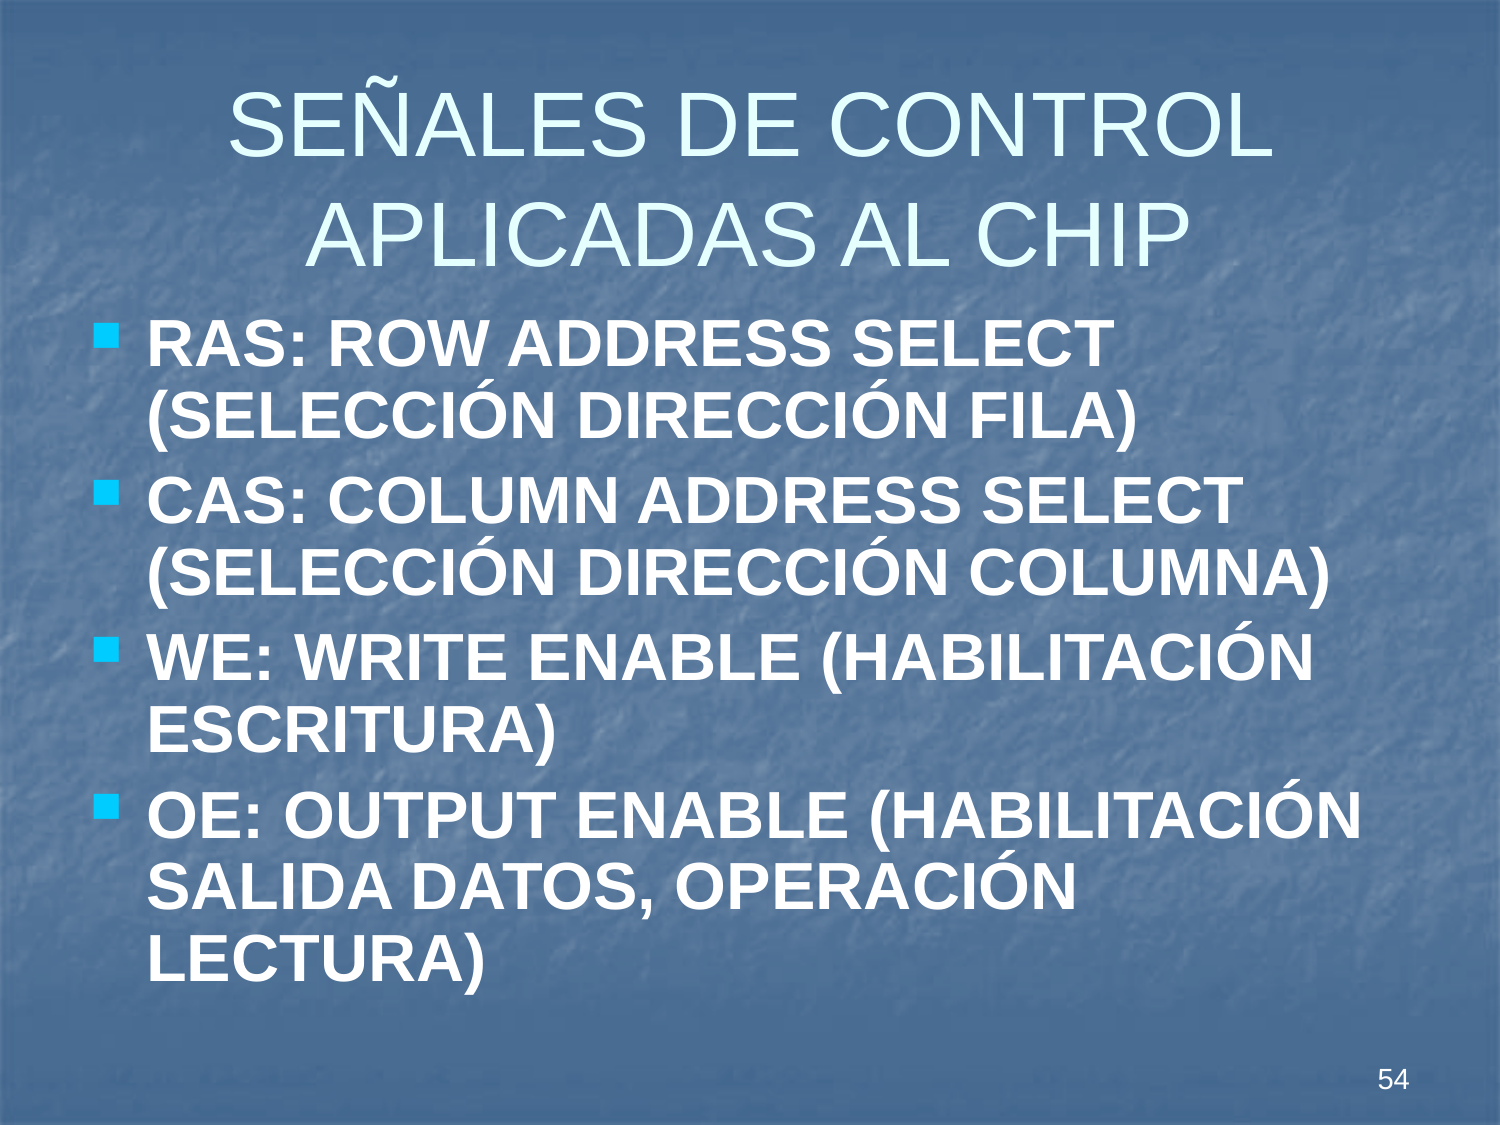

# SEÑALES DE CONTROL APLICADAS AL CHIP

RAS: ROW ADDRESS SELECT (SELECCIÓN DIRECCIÓN FILA)
CAS: COLUMN ADDRESS SELECT (SELECCIÓN DIRECCIÓN COLUMNA)
WE: WRITE ENABLE (HABILITACIÓN ESCRITURA)
OE: OUTPUT ENABLE (HABILITACIÓN SALIDA DATOS, OPERACIÓN LECTURA)
54